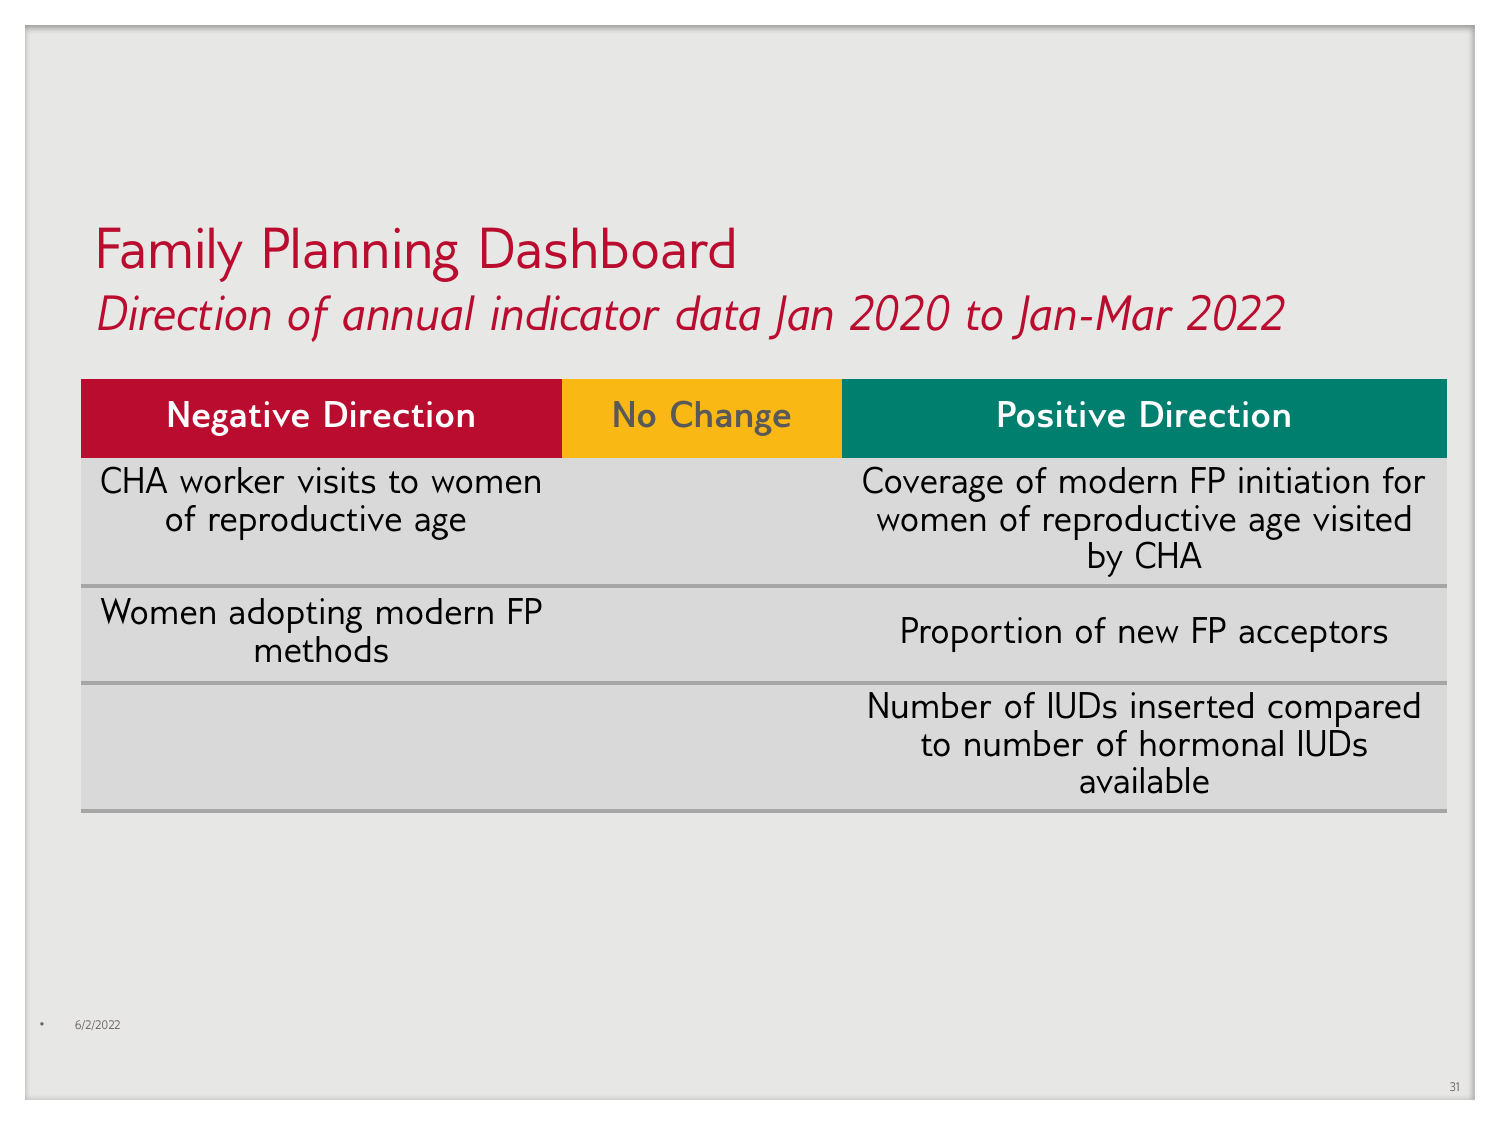

# Family Planning Dashboard Direction of annual indicator data Jan 2020 to Jan-Mar 2022
| Negative Direction | No Change | Positive Direction |
| --- | --- | --- |
| CHA worker visits to women of reproductive age |  | Coverage of modern FP initiation for women of reproductive age visited by CHA |
| Women adopting modern FP methods |  | Proportion of new FP acceptors |
|  |  | Number of IUDs inserted compared to number of hormonal IUDs available |
6/2/2022
31